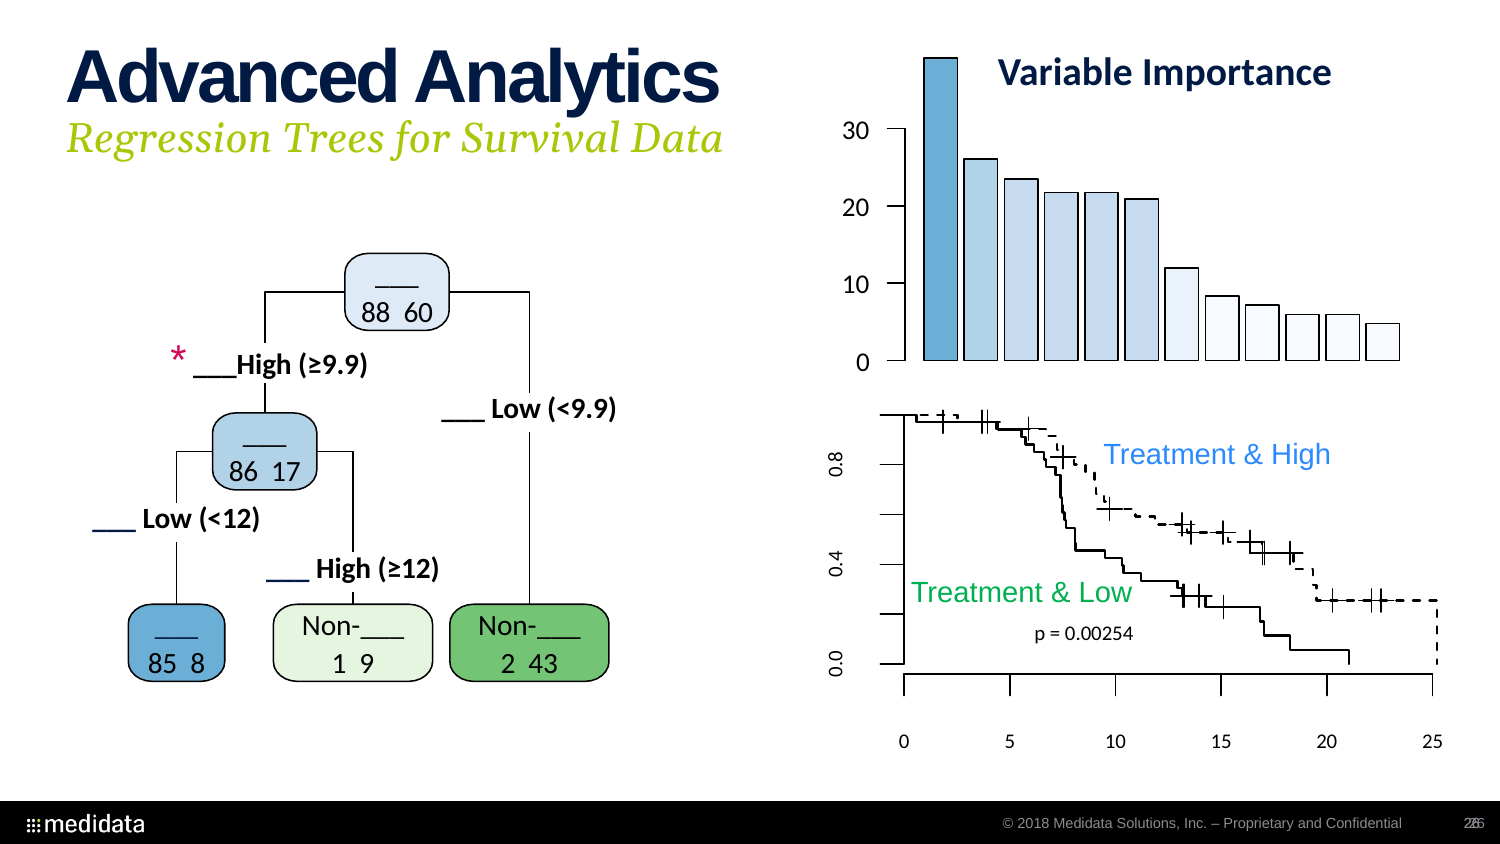

Advanced Analytics
Regression Trees for Survival Data
Variable Importance

30

20

10

0

___

88  60

 * ___High (≥9.9)

___ Low (<9.9)

___

86  17

___ Low (<12)

___ High (≥12)

Non-___
Non-___
___
85  8
1  9
2  43

0.8

0.4

p = 0.00254
0.0

0
10
20
25
15
5
Treatment & High
Treatment & Low
26
26